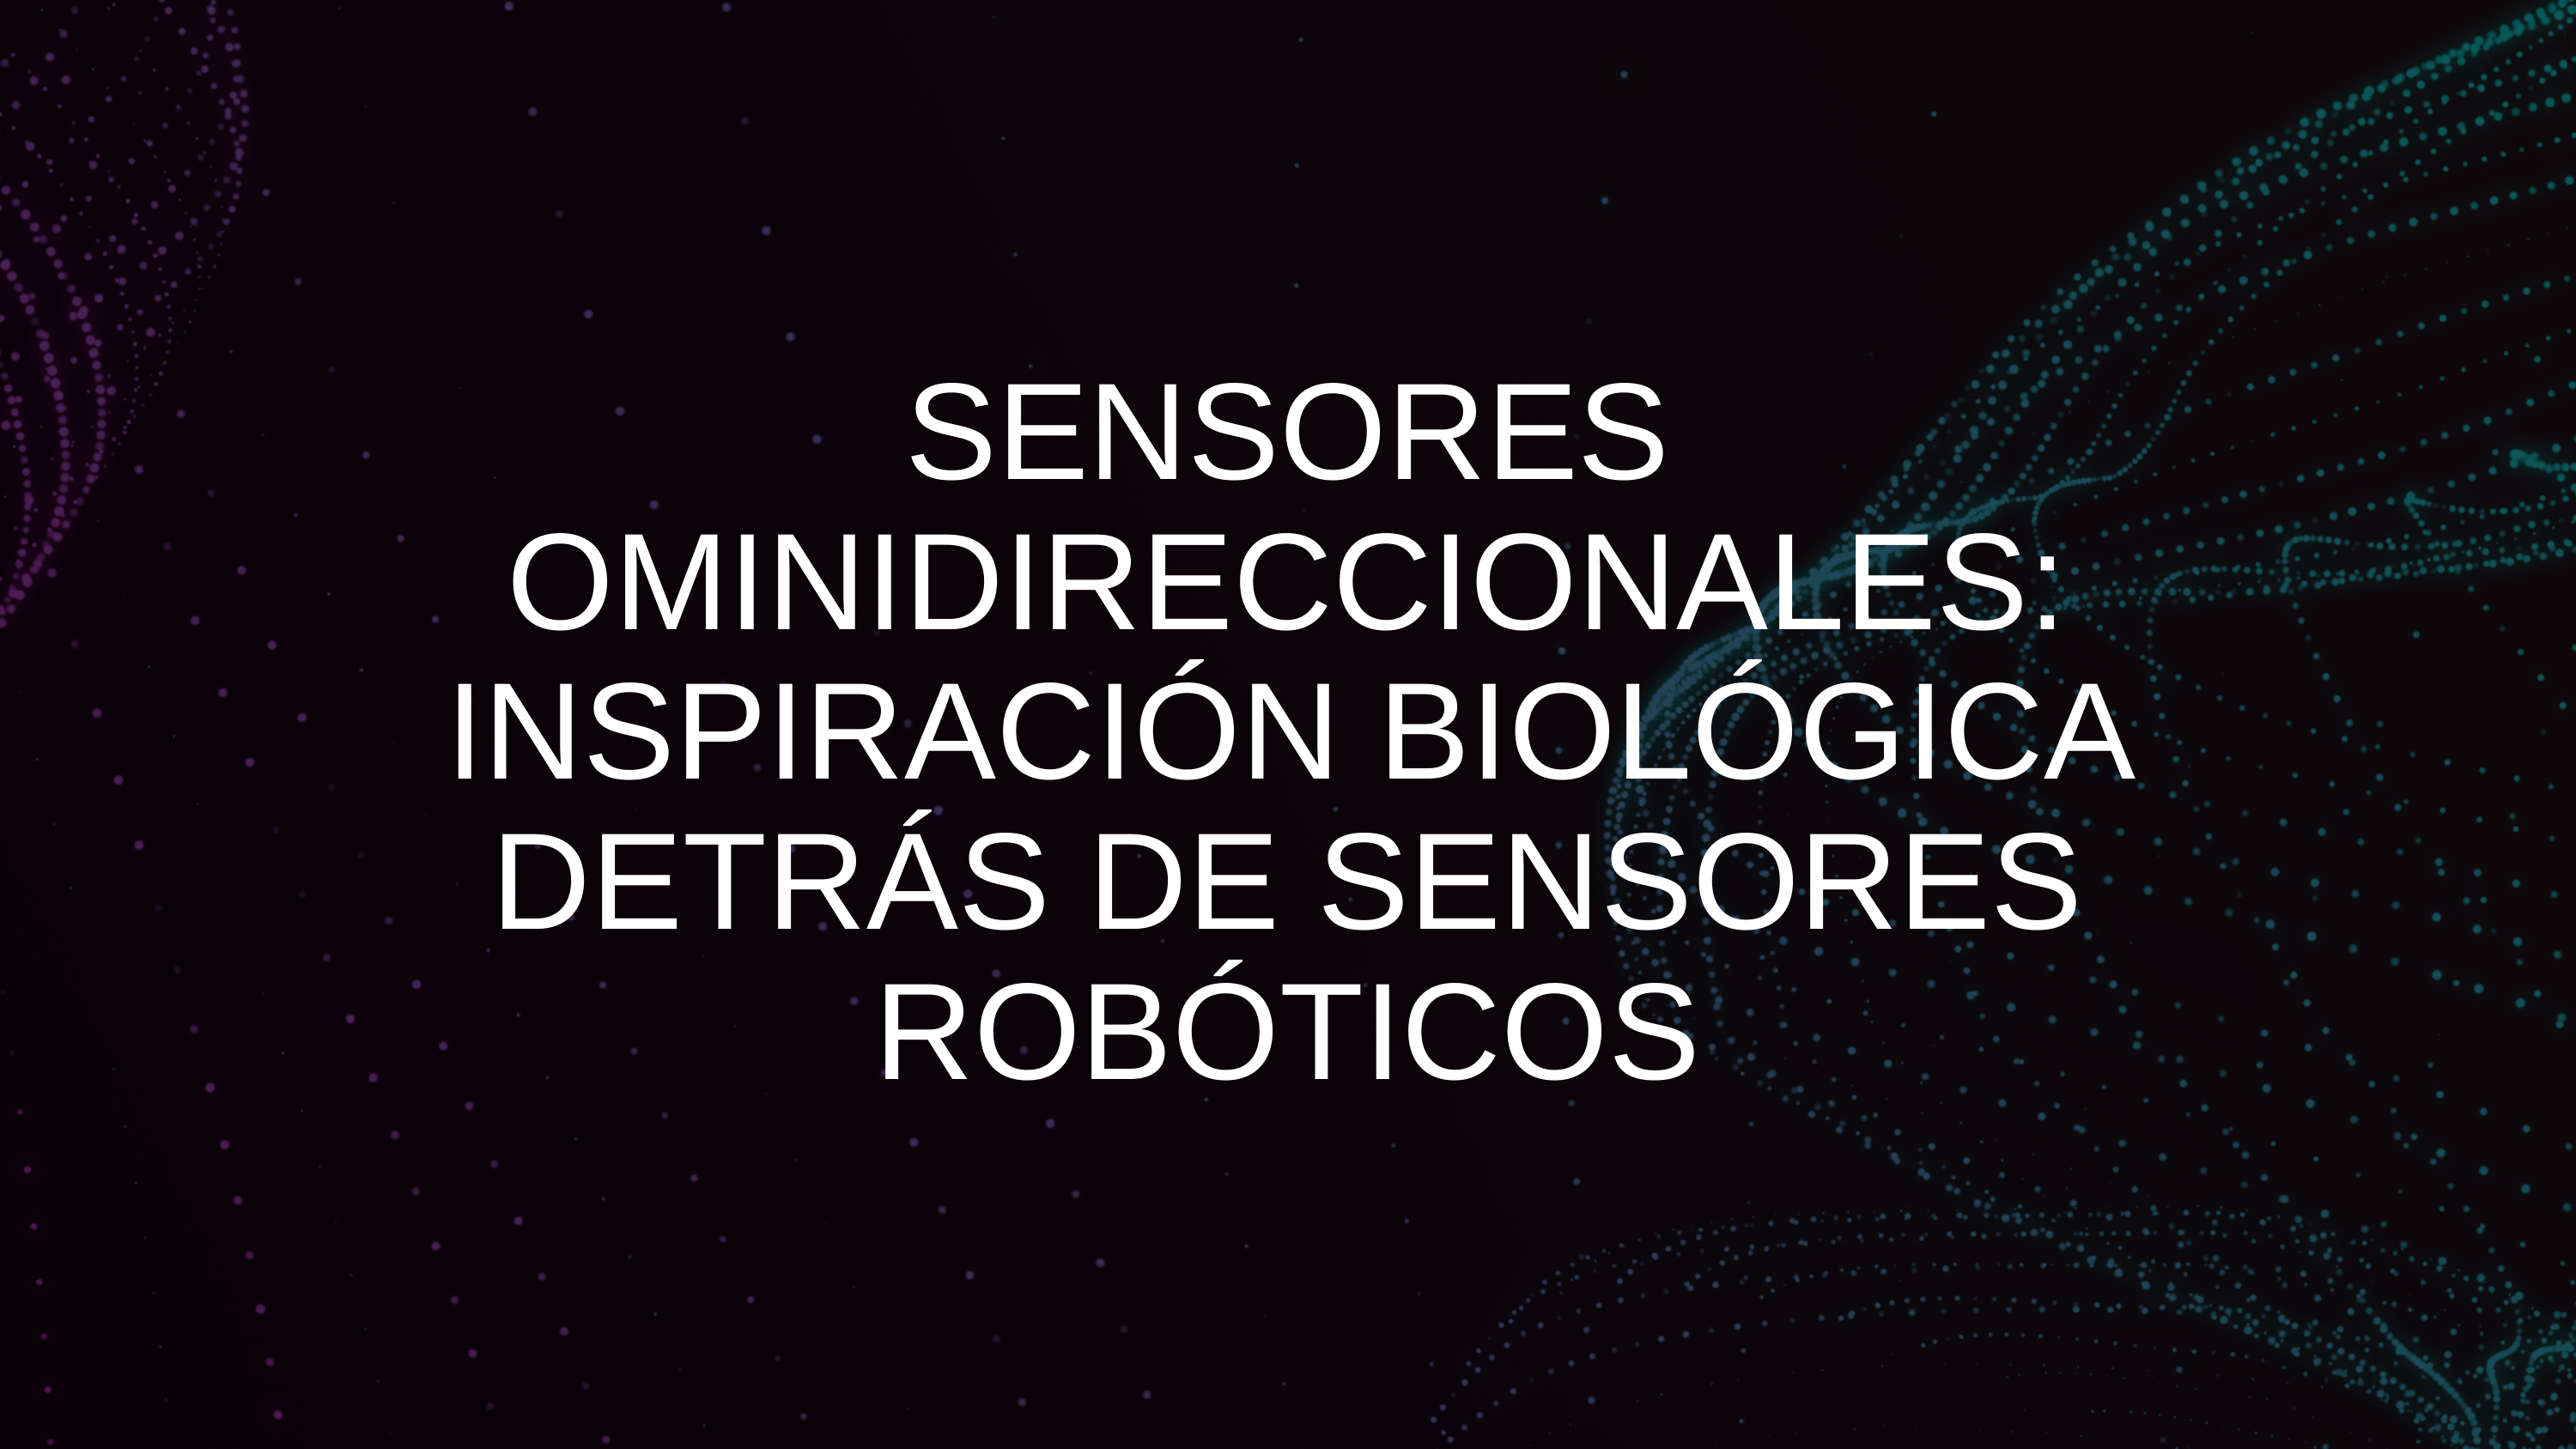

SENSORES OMINIDIRECCIONALES: INSPIRACIÓN BIOLÓGICA DETRÁS DE SENSORES ROBÓTICOS